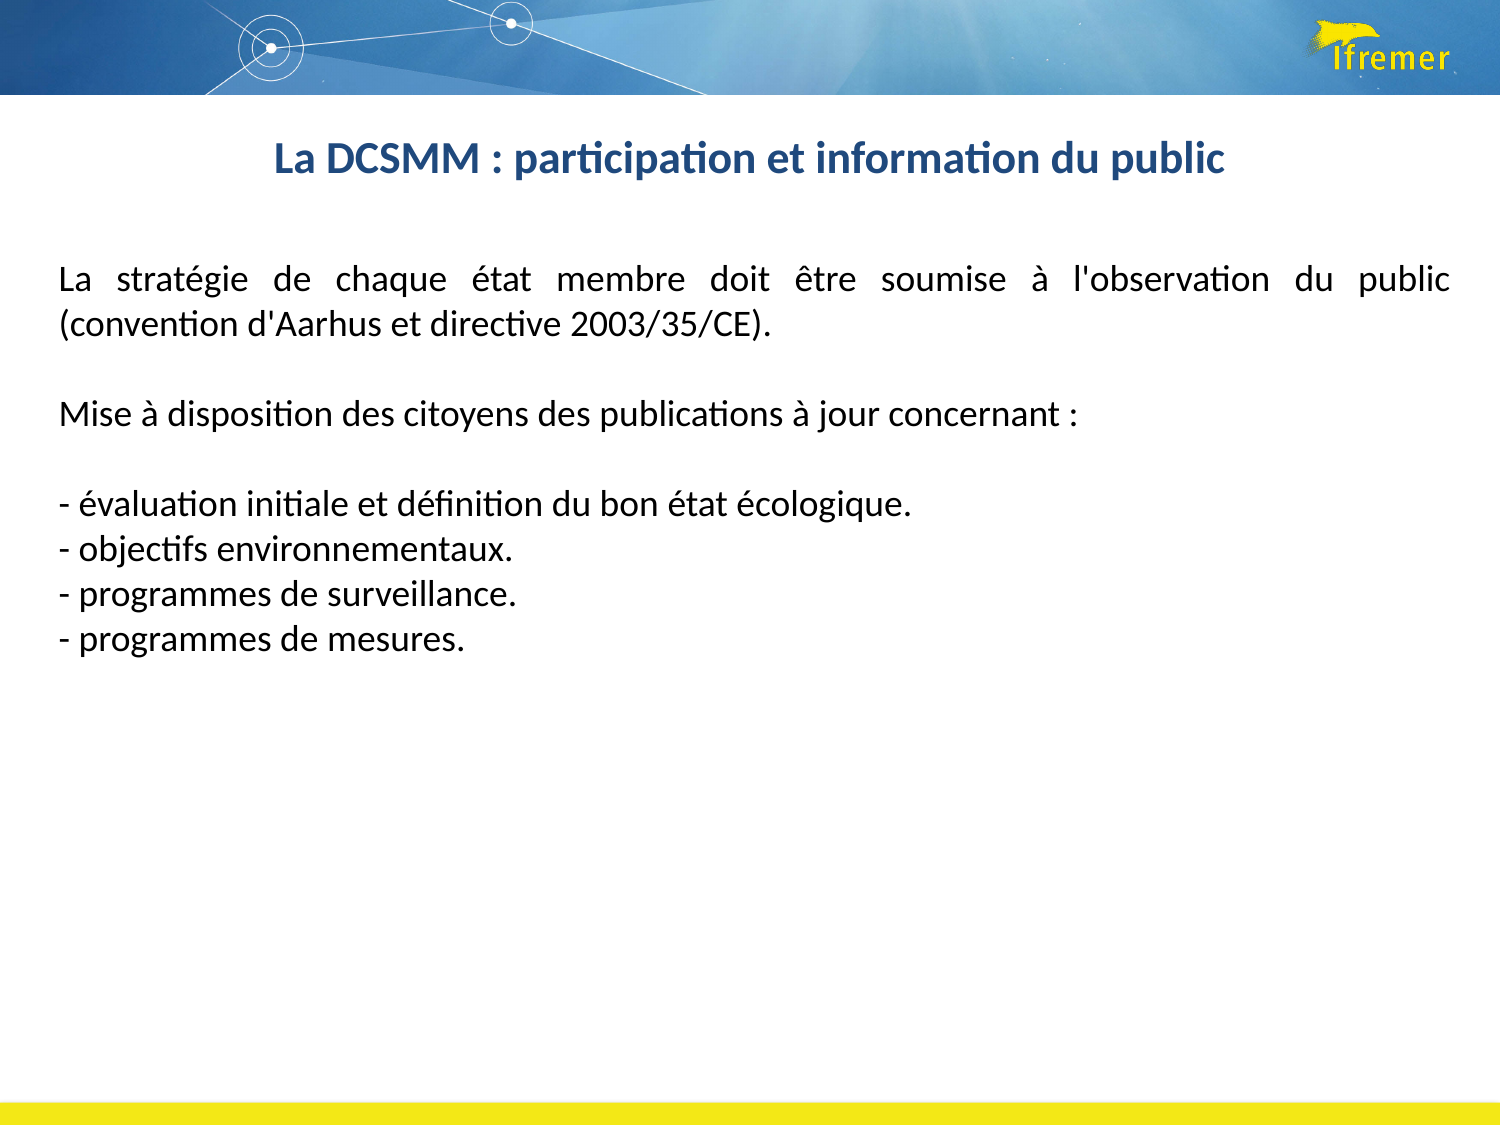

La DCSMM : participation et information du public

La stratégie de chaque état membre doit être soumise à l'observation du public (convention d'Aarhus et directive 2003/35/CE).

Mise à disposition des citoyens des publications à jour concernant :

- évaluation initiale et définition du bon état écologique.
- objectifs environnementaux.
- programmes de surveillance.
- programmes de mesures.